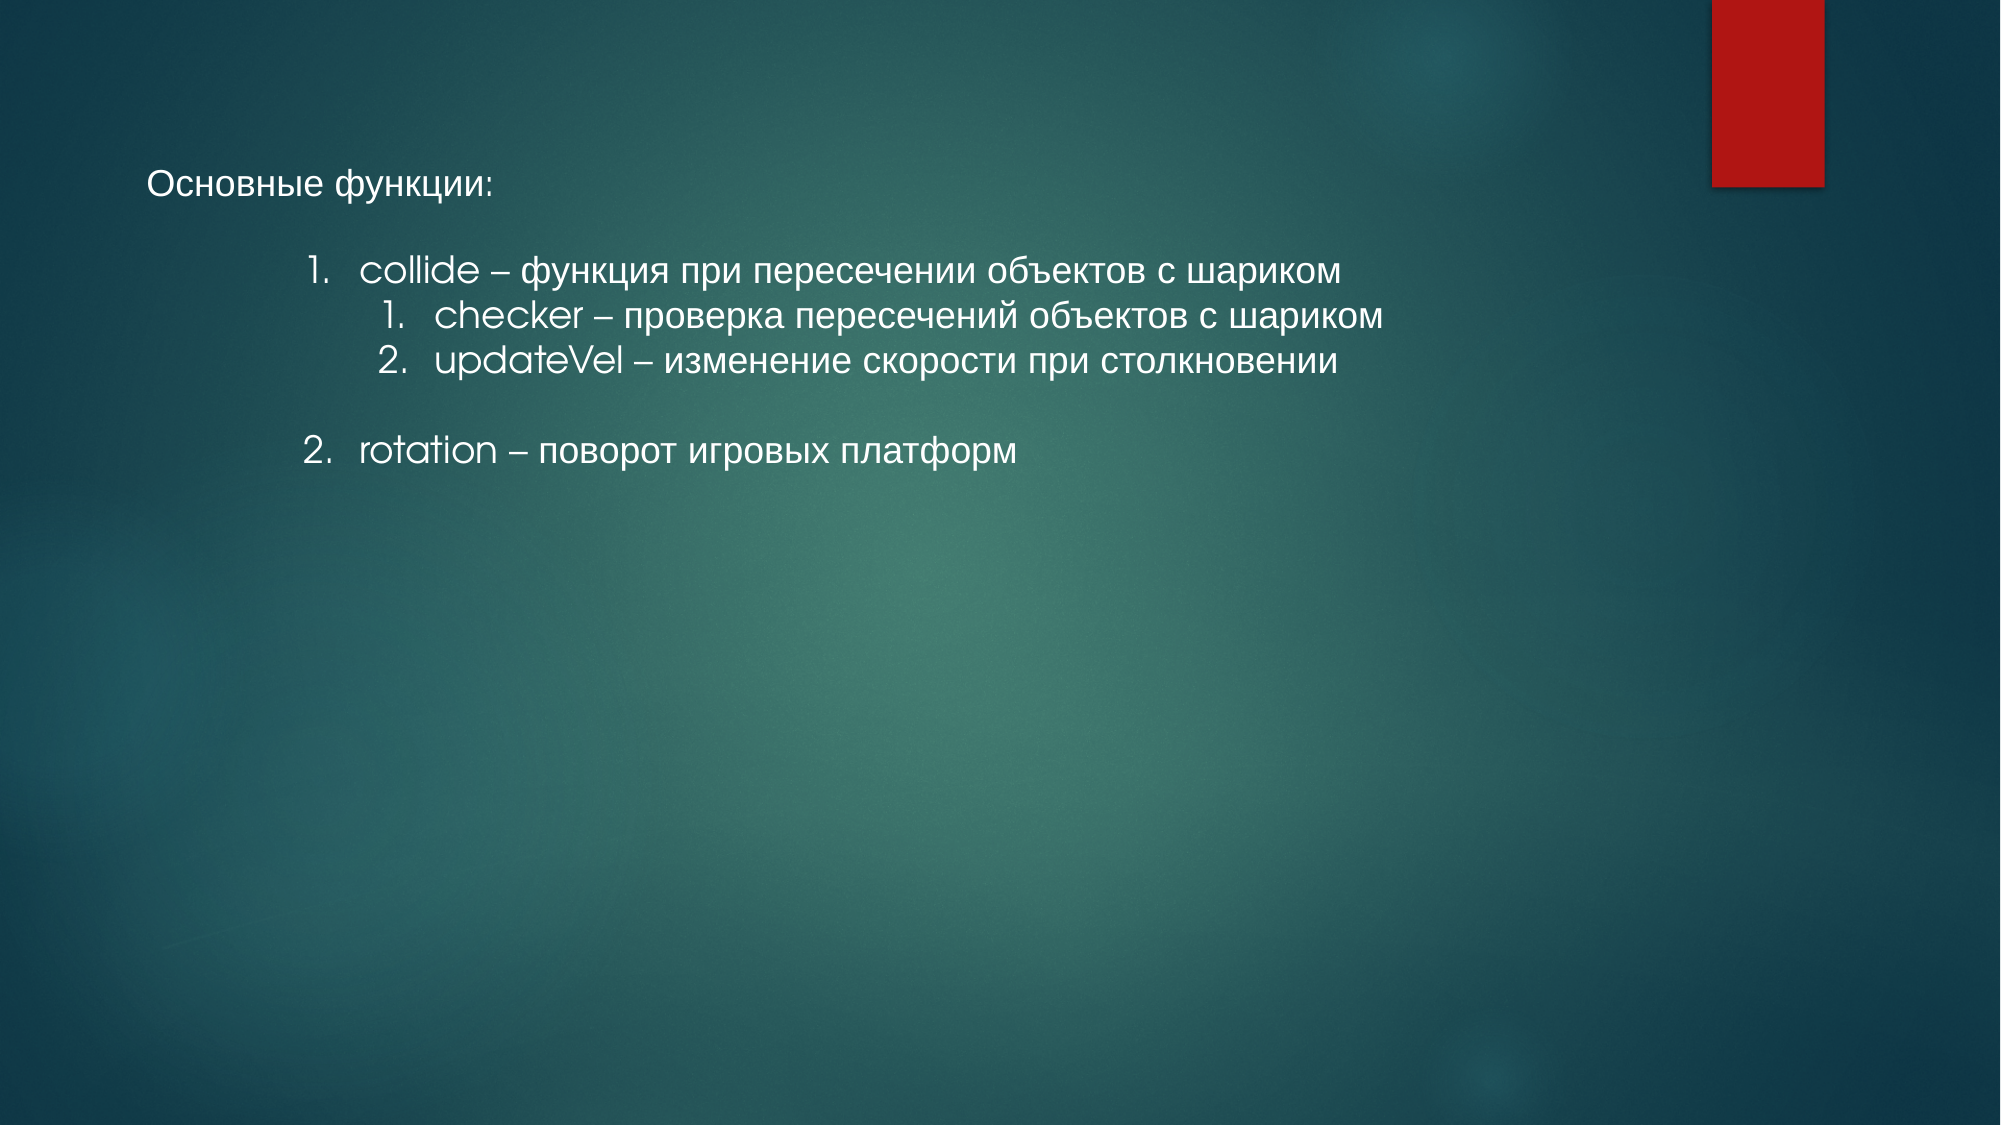

Основные функции:
collide – функция при пересечении объектов с шариком
checker – проверка пересечений объектов с шариком
updateVel – изменение скорости при столкновении

rotation – поворот игровых платформ